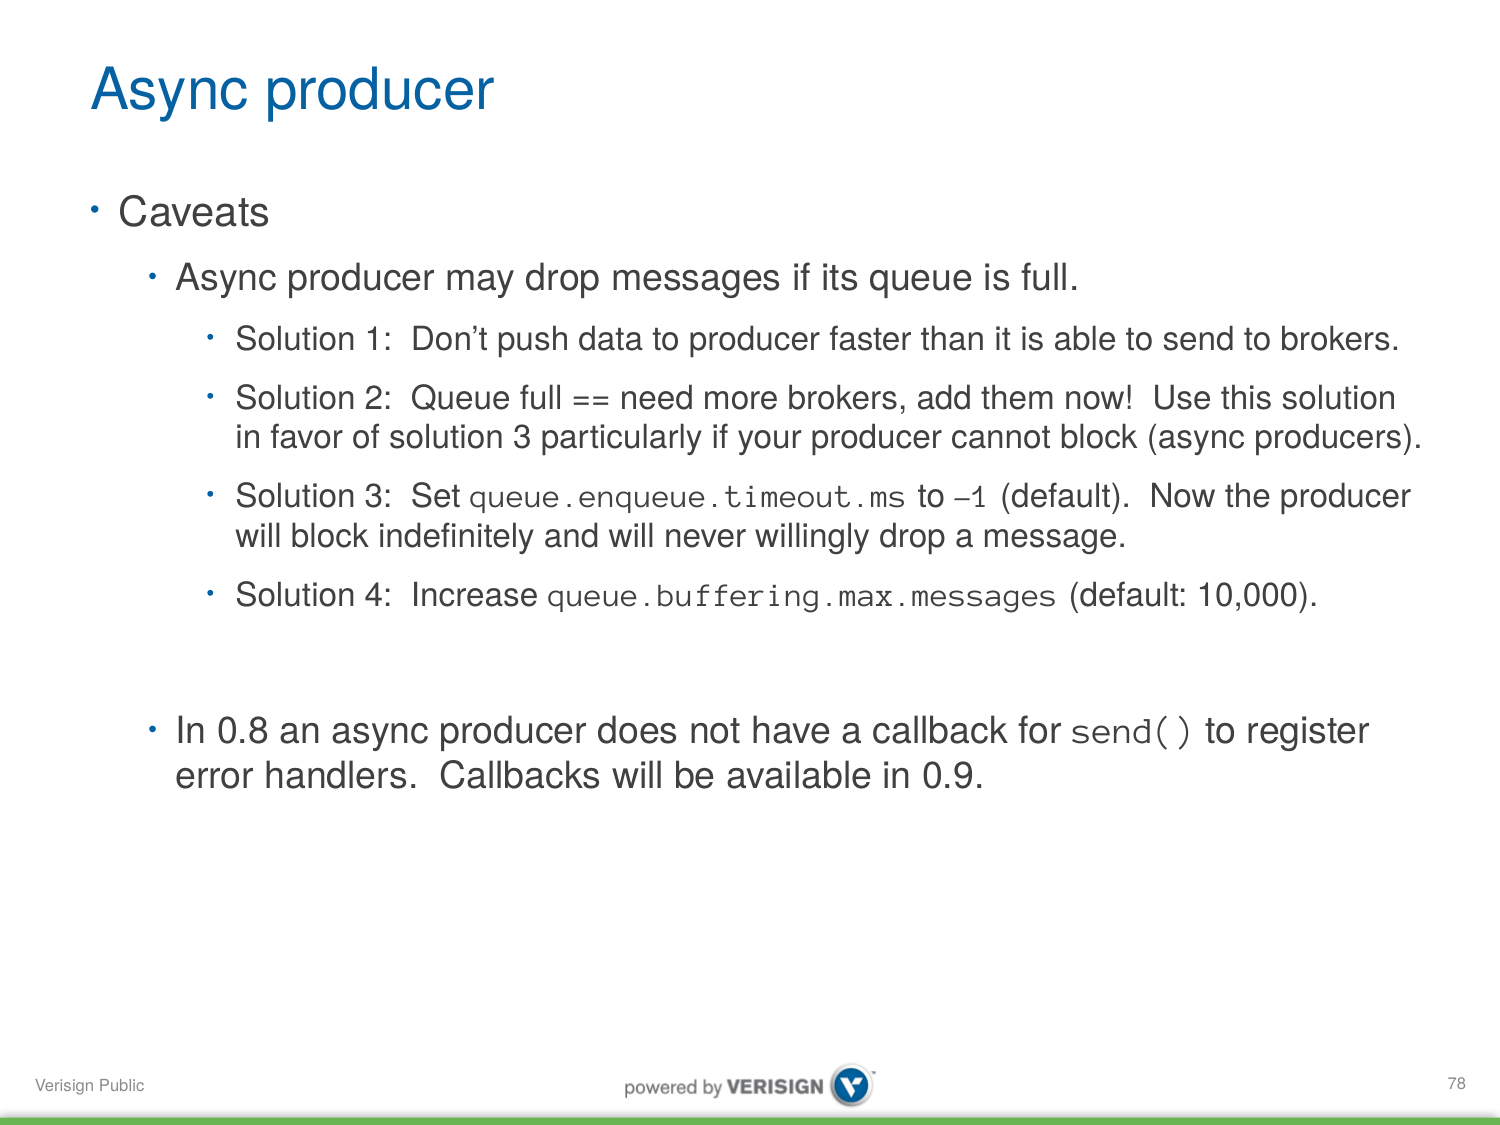

# Async producer

Caveats
Async producer may drop messages if its queue is full.
Solution 1:  Don’t push data to producer faster than it is able to send to brokers.
Solution 2:  Queue full == need more brokers, add them now!  Use this solution in favor of solution 3 particularly if your producer cannot block (async producers).
Solution 3:  Set queue.enqueue.timeout.ms to -1 (default).  Now the producer will block indefinitely and will never willingly drop a message.
Solution 4:  Increase queue.buffering.max.messages (default: 10,000).

In 0.8 an async producer does not have a callback for send() to register error handlers.  Callbacks will be available in 0.9.

78